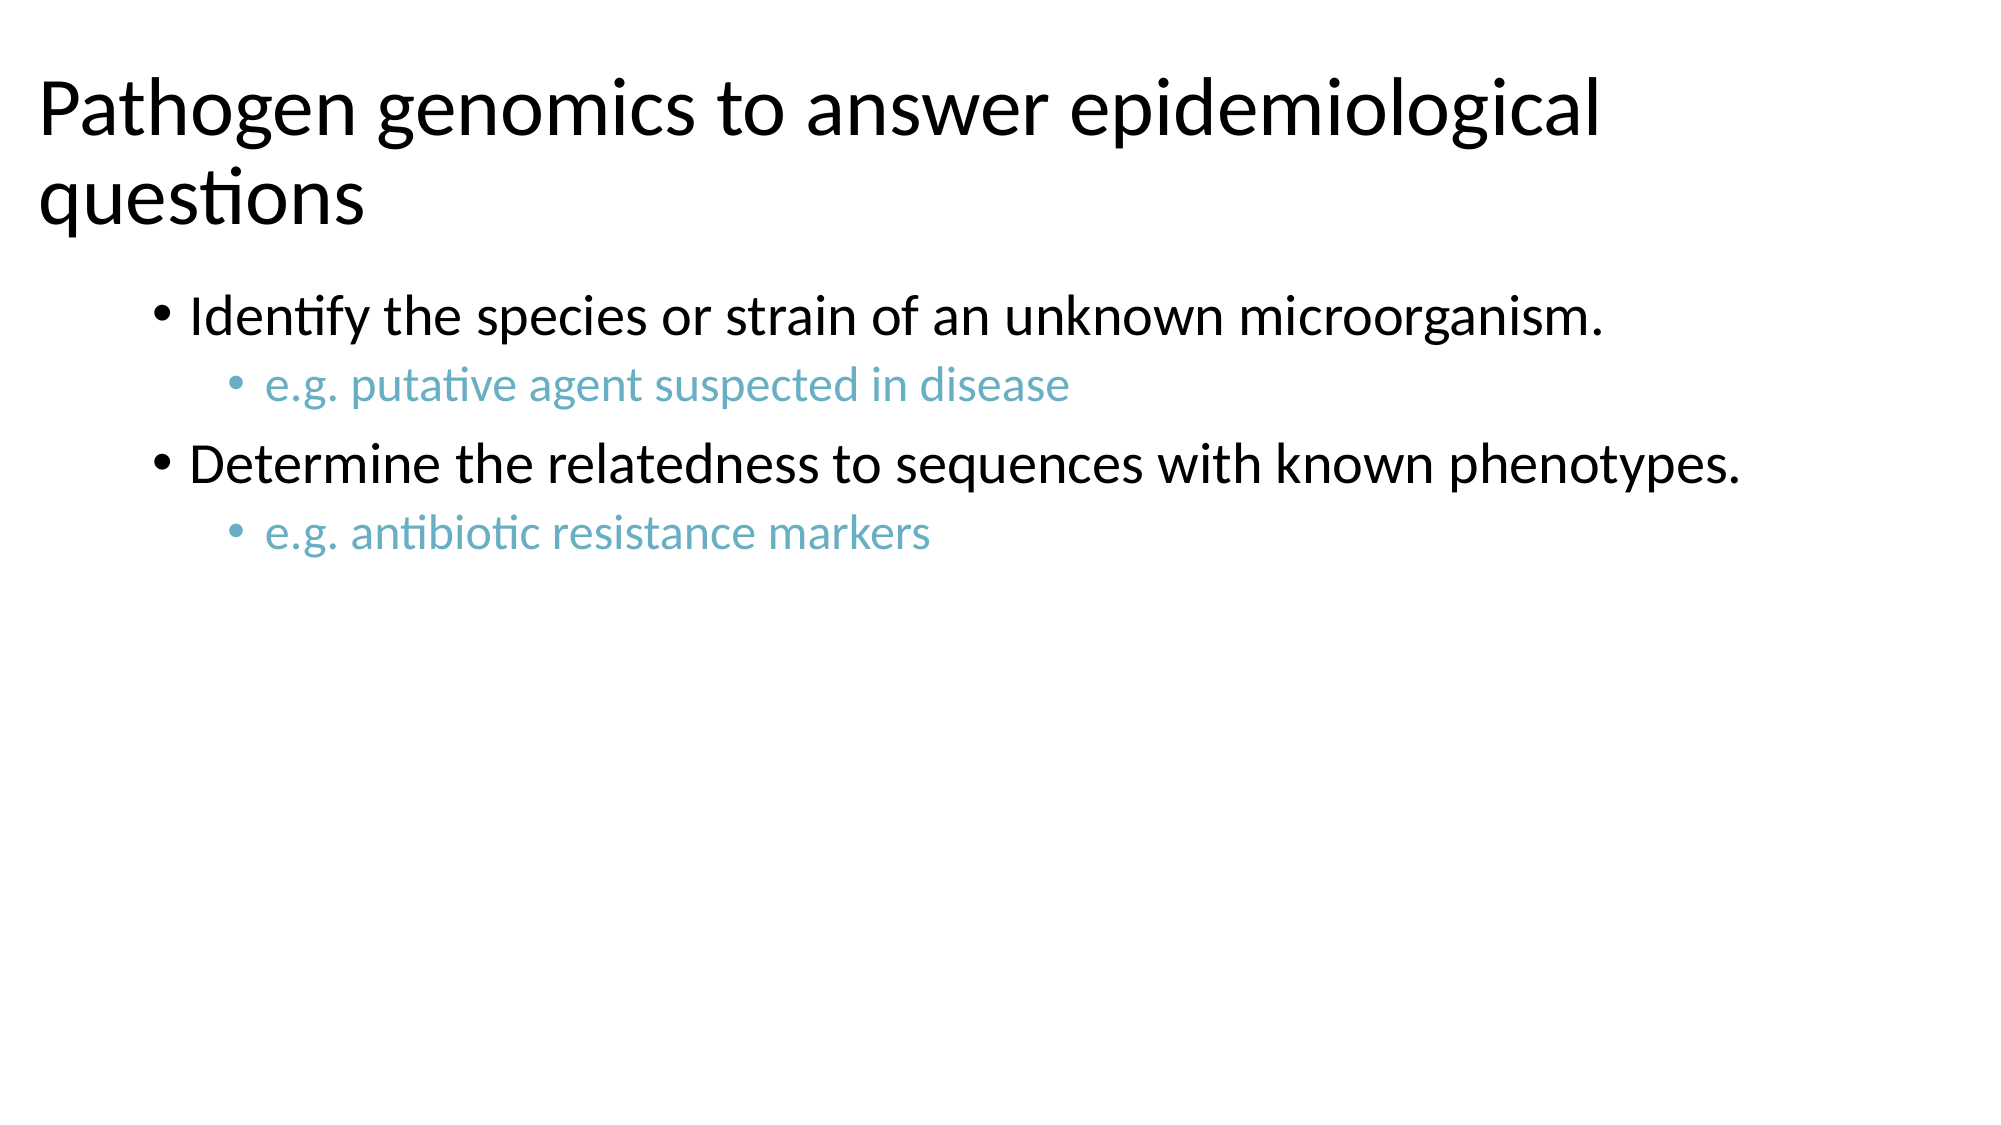

# Pathogen genomics to answer epidemiological questions
Identify the species or strain of an unknown microorganism.
e.g. putative agent suspected in disease
Determine the relatedness to sequences with known phenotypes.
e.g. antibiotic resistance markers